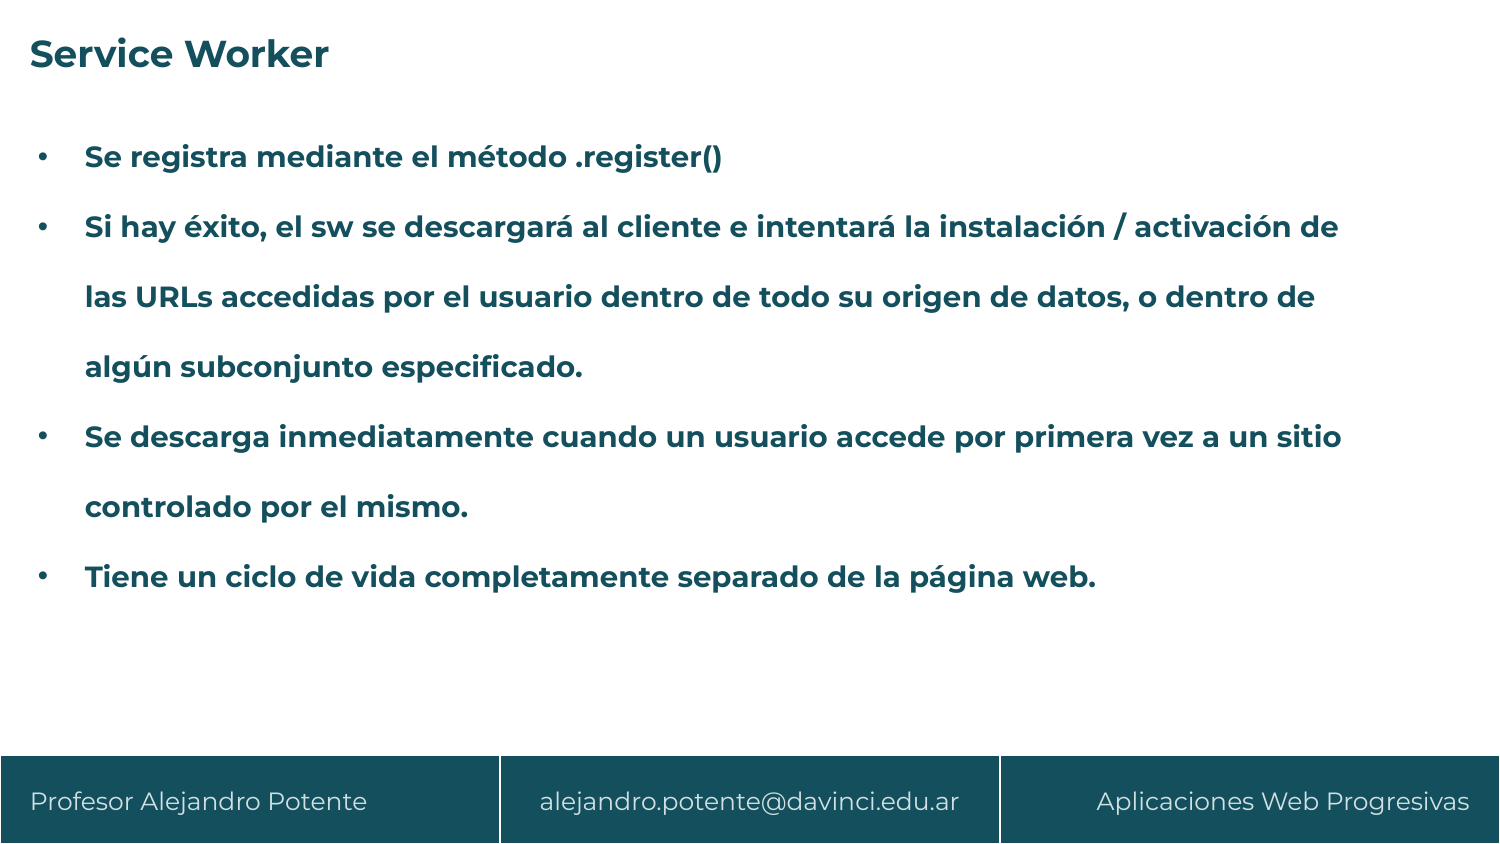

Service Worker
Se registra mediante el método .register()
Si hay éxito, el sw se descargará al cliente e intentará la instalación / activación de las URLs accedidas por el usuario dentro de todo su origen de datos, o dentro de algún subconjunto especificado.
Se descarga inmediatamente cuando un usuario accede por primera vez a un sitio controlado por el mismo.
Tiene un ciclo de vida completamente separado de la página web.
| Profesor Alejandro Potente | alejandro.potente@davinci.edu.ar | Aplicaciones Web Progresivas |
| --- | --- | --- |